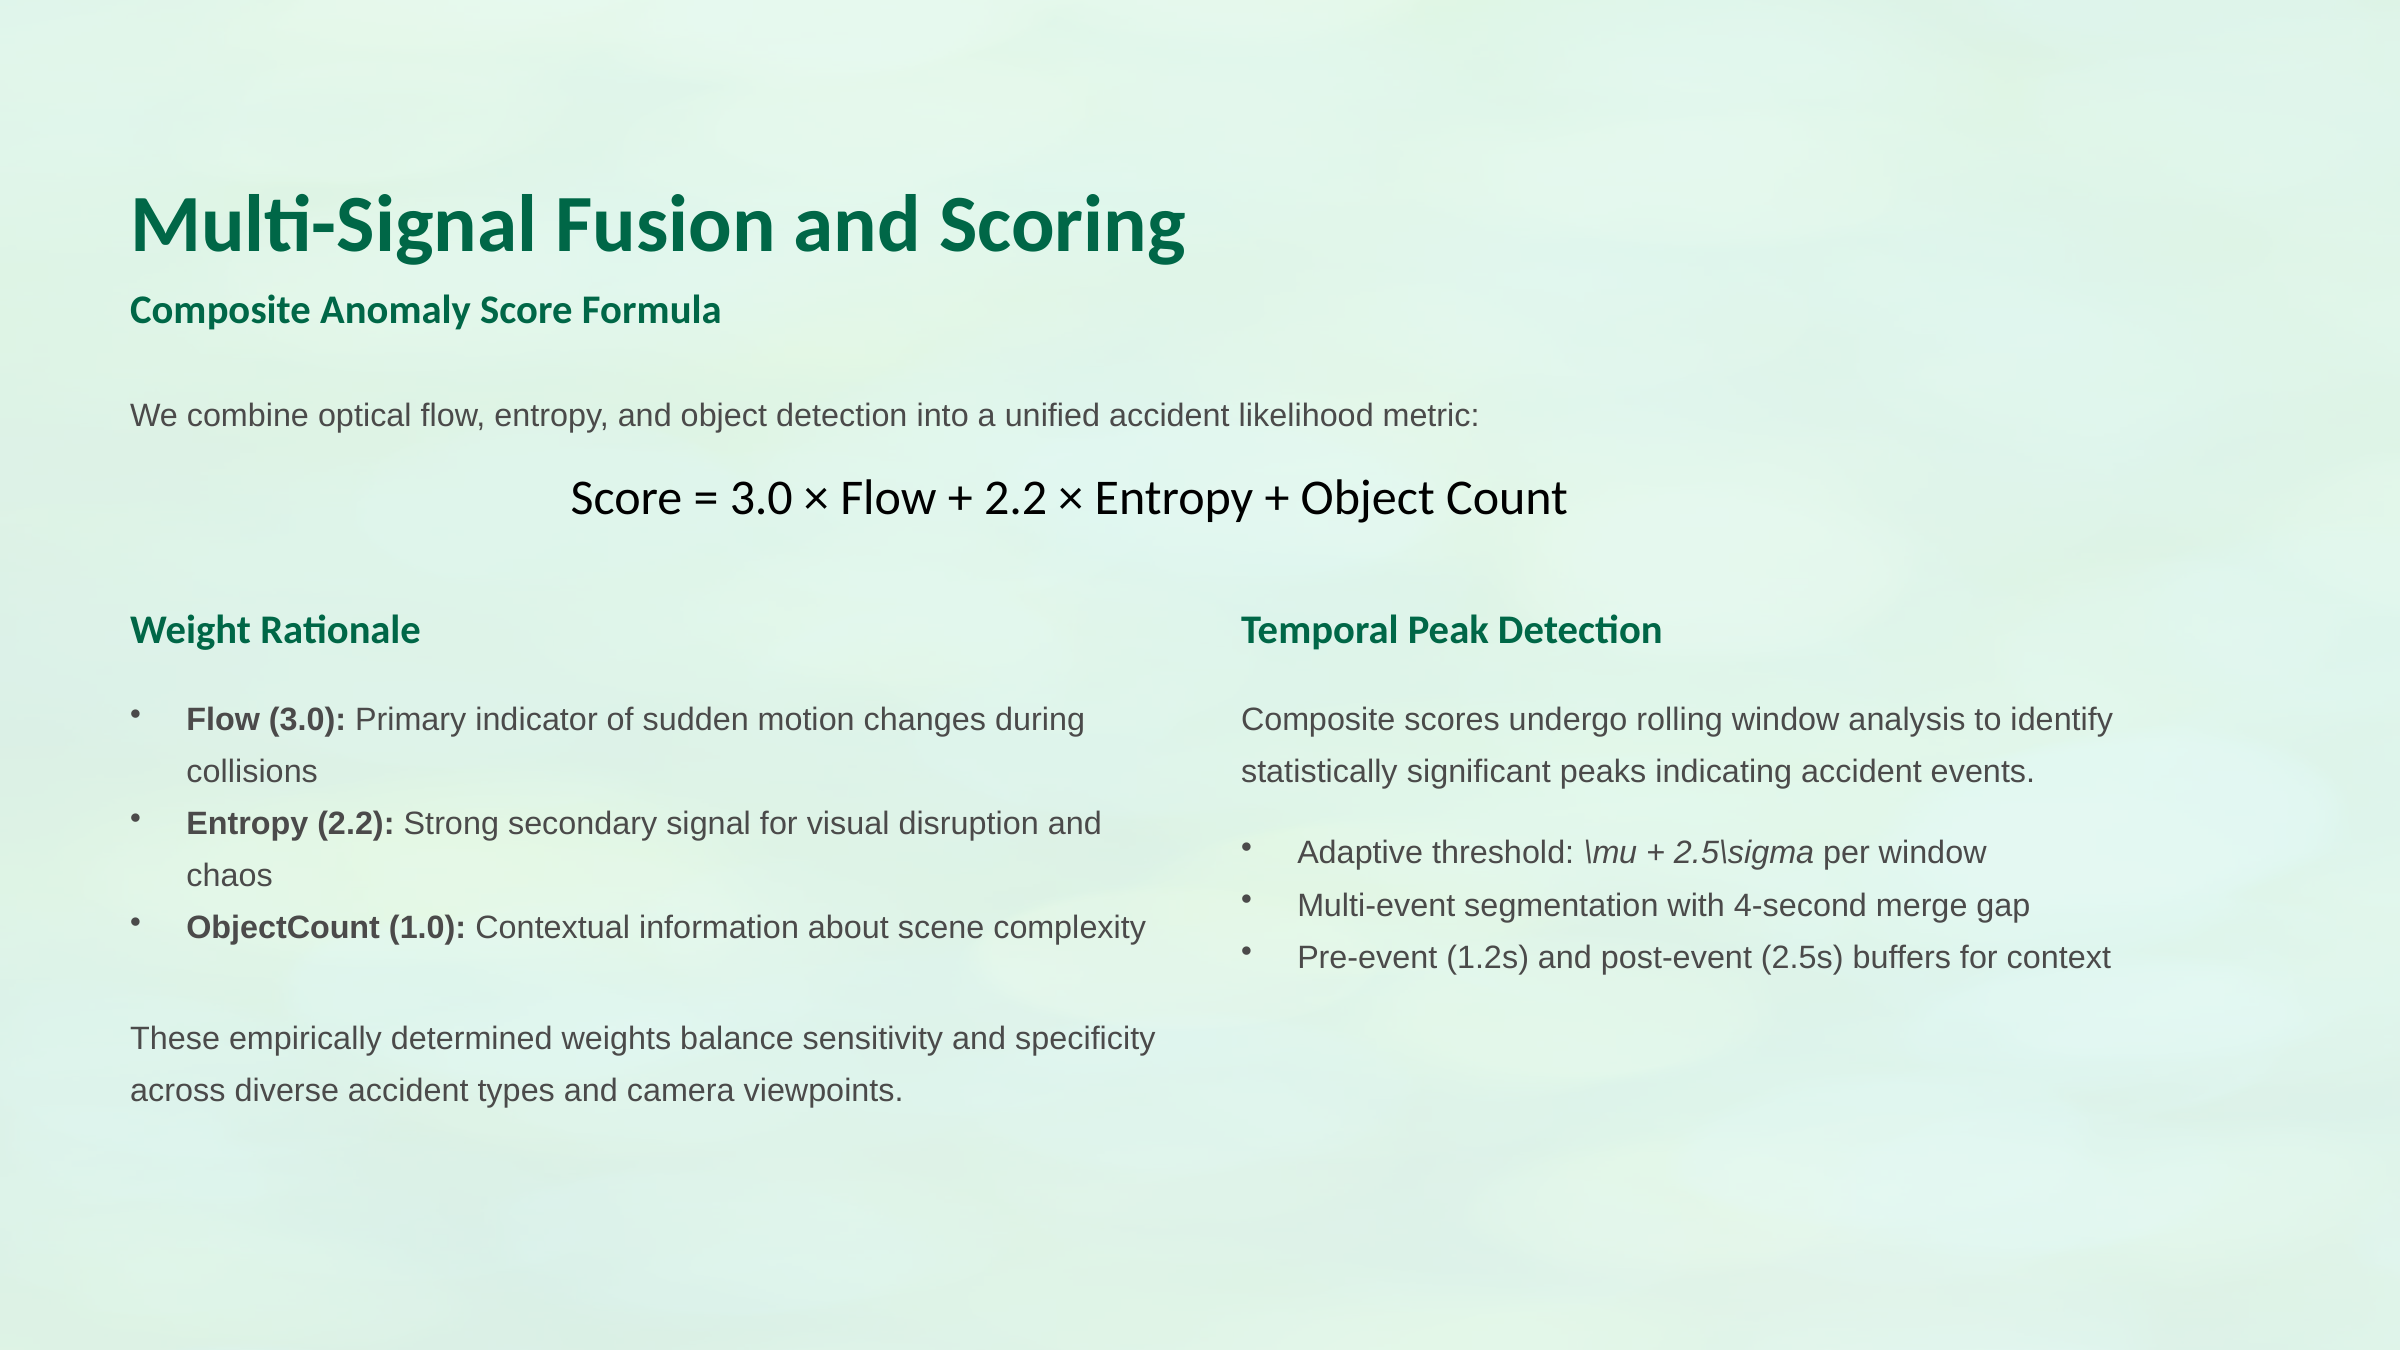

Multi-Signal Fusion and Scoring
Composite Anomaly Score Formula
We combine optical flow, entropy, and object detection into a unified accident likelihood metric:

Score = 3.0 × Flow + 2.2 × Entropy + Object Count
Weight Rationale
Temporal Peak Detection
Flow (3.0): Primary indicator of sudden motion changes during collisions
Entropy (2.2): Strong secondary signal for visual disruption and chaos
ObjectCount (1.0): Contextual information about scene complexity
Composite scores undergo rolling window analysis to identify statistically significant peaks indicating accident events.
Adaptive threshold: \mu + 2.5\sigma per window
Multi-event segmentation with 4-second merge gap
Pre-event (1.2s) and post-event (2.5s) buffers for context
These empirically determined weights balance sensitivity and specificity across diverse accident types and camera viewpoints.